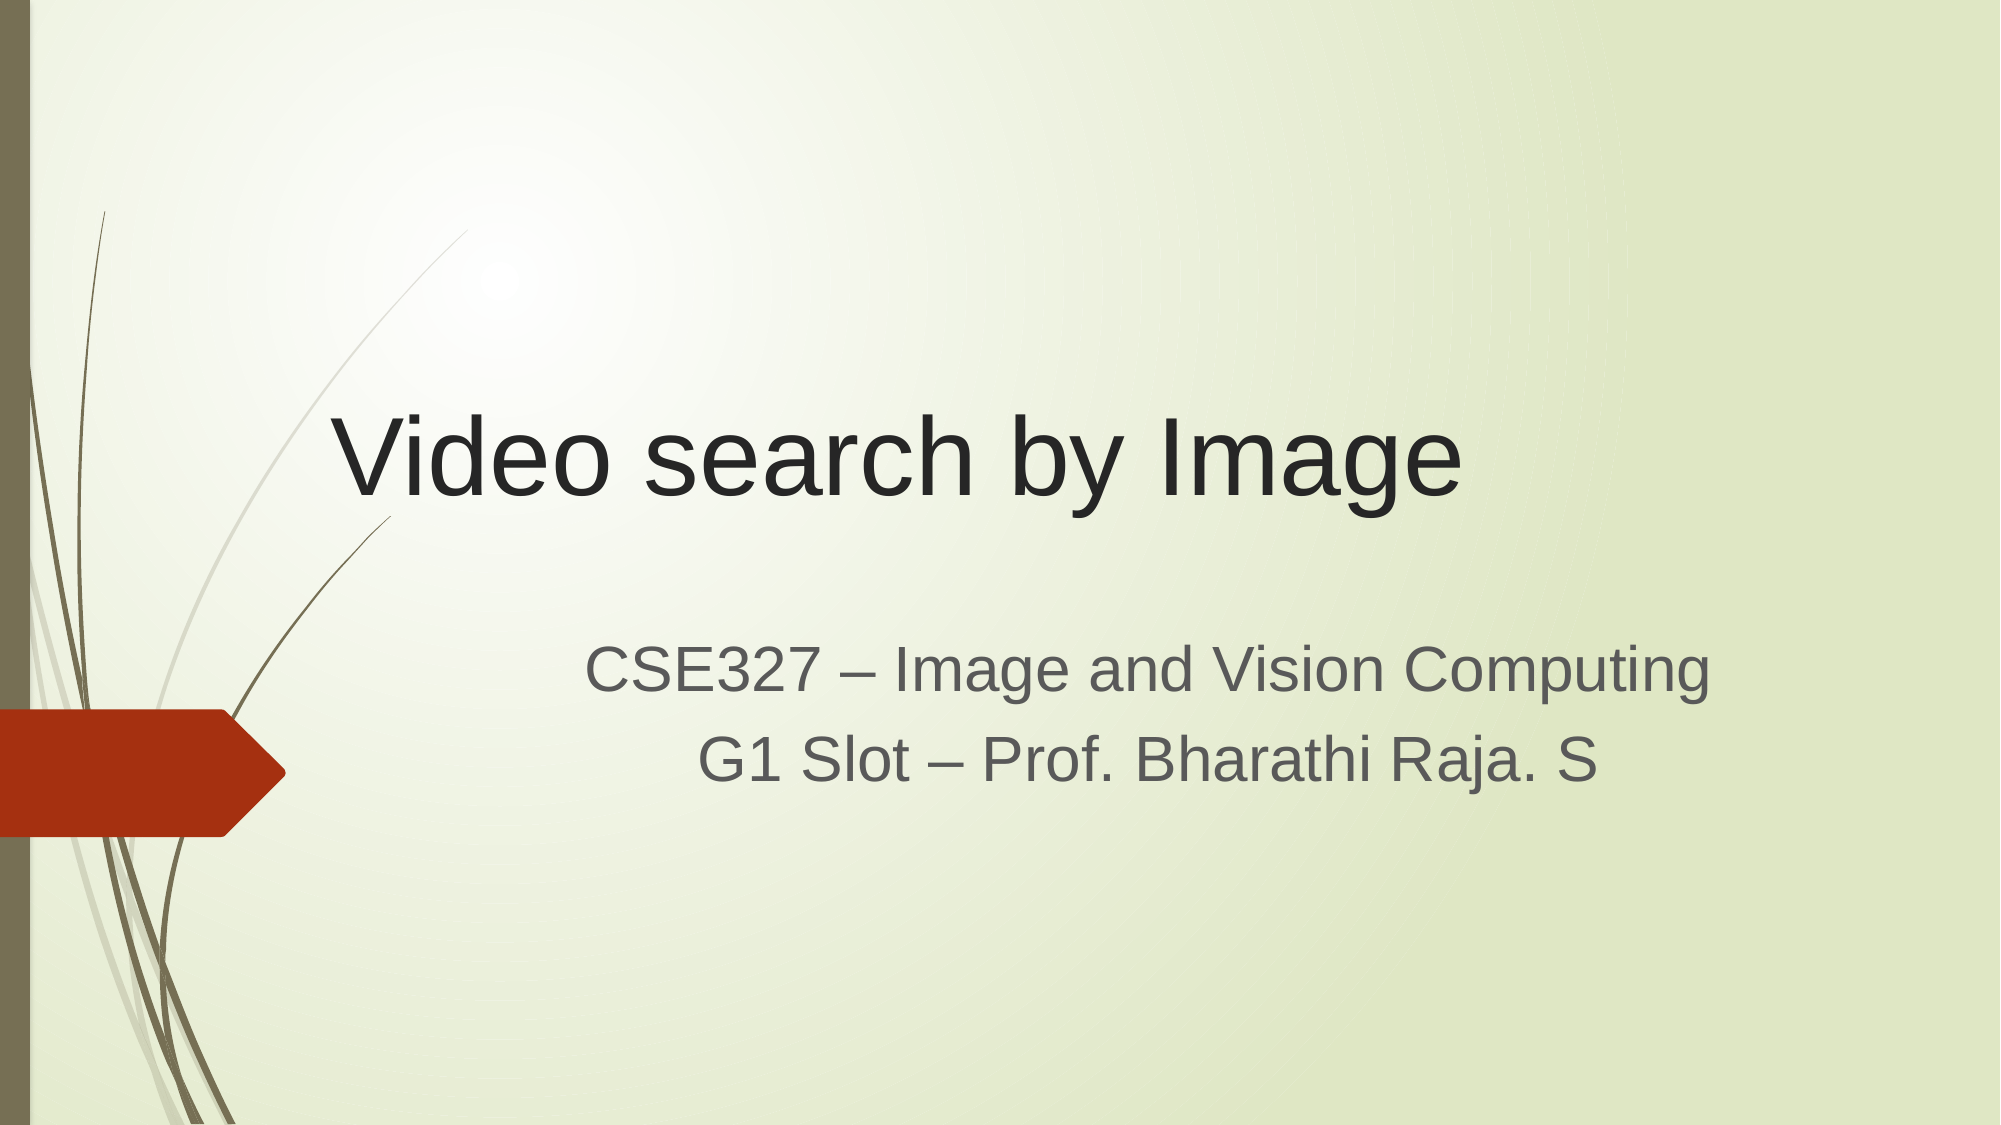

# Video search by Image
CSE327 – Image and Vision Computing
G1 Slot – Prof. Bharathi Raja. S